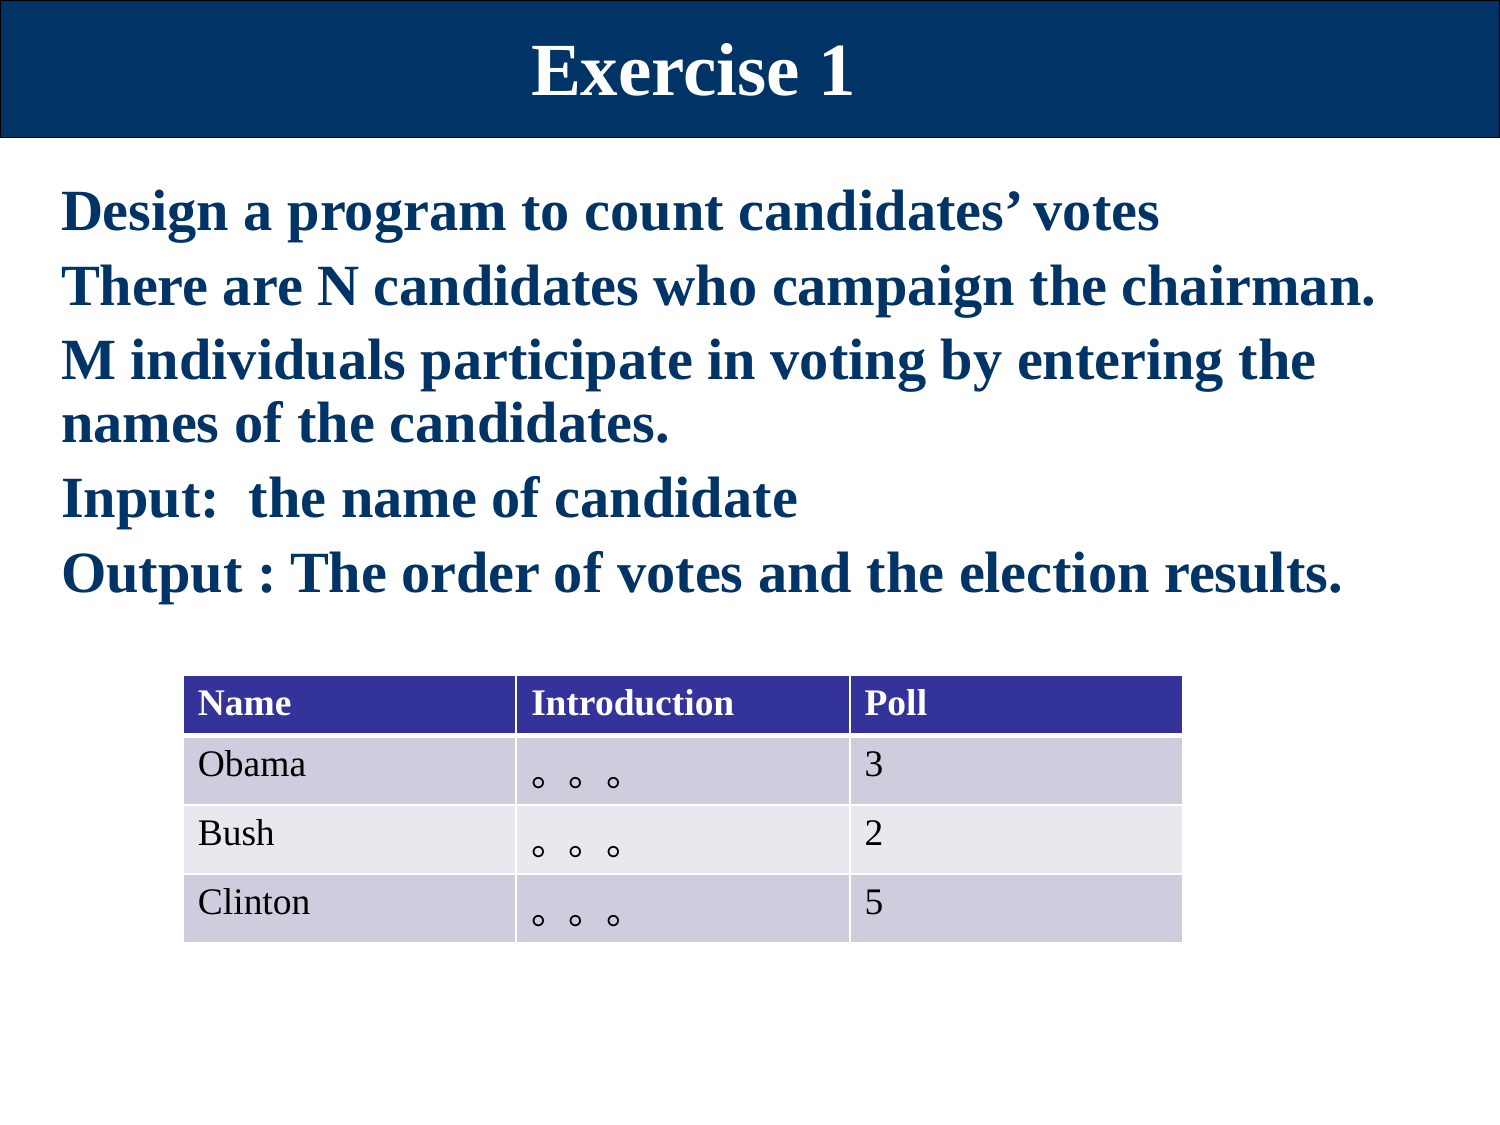

Exercise 1
Design a program to count candidates’ votes
There are N candidates who campaign the chairman.
M individuals participate in voting by entering the names of the candidates.
Input:  the name of candidate
Output : The order of votes and the election results.

| Name | Introduction | Poll |
| --- | --- | --- |
| Obama | 。。。 | 3 |
| Bush | 。。。 | 2 |
| Clinton | 。。。 | 5 |